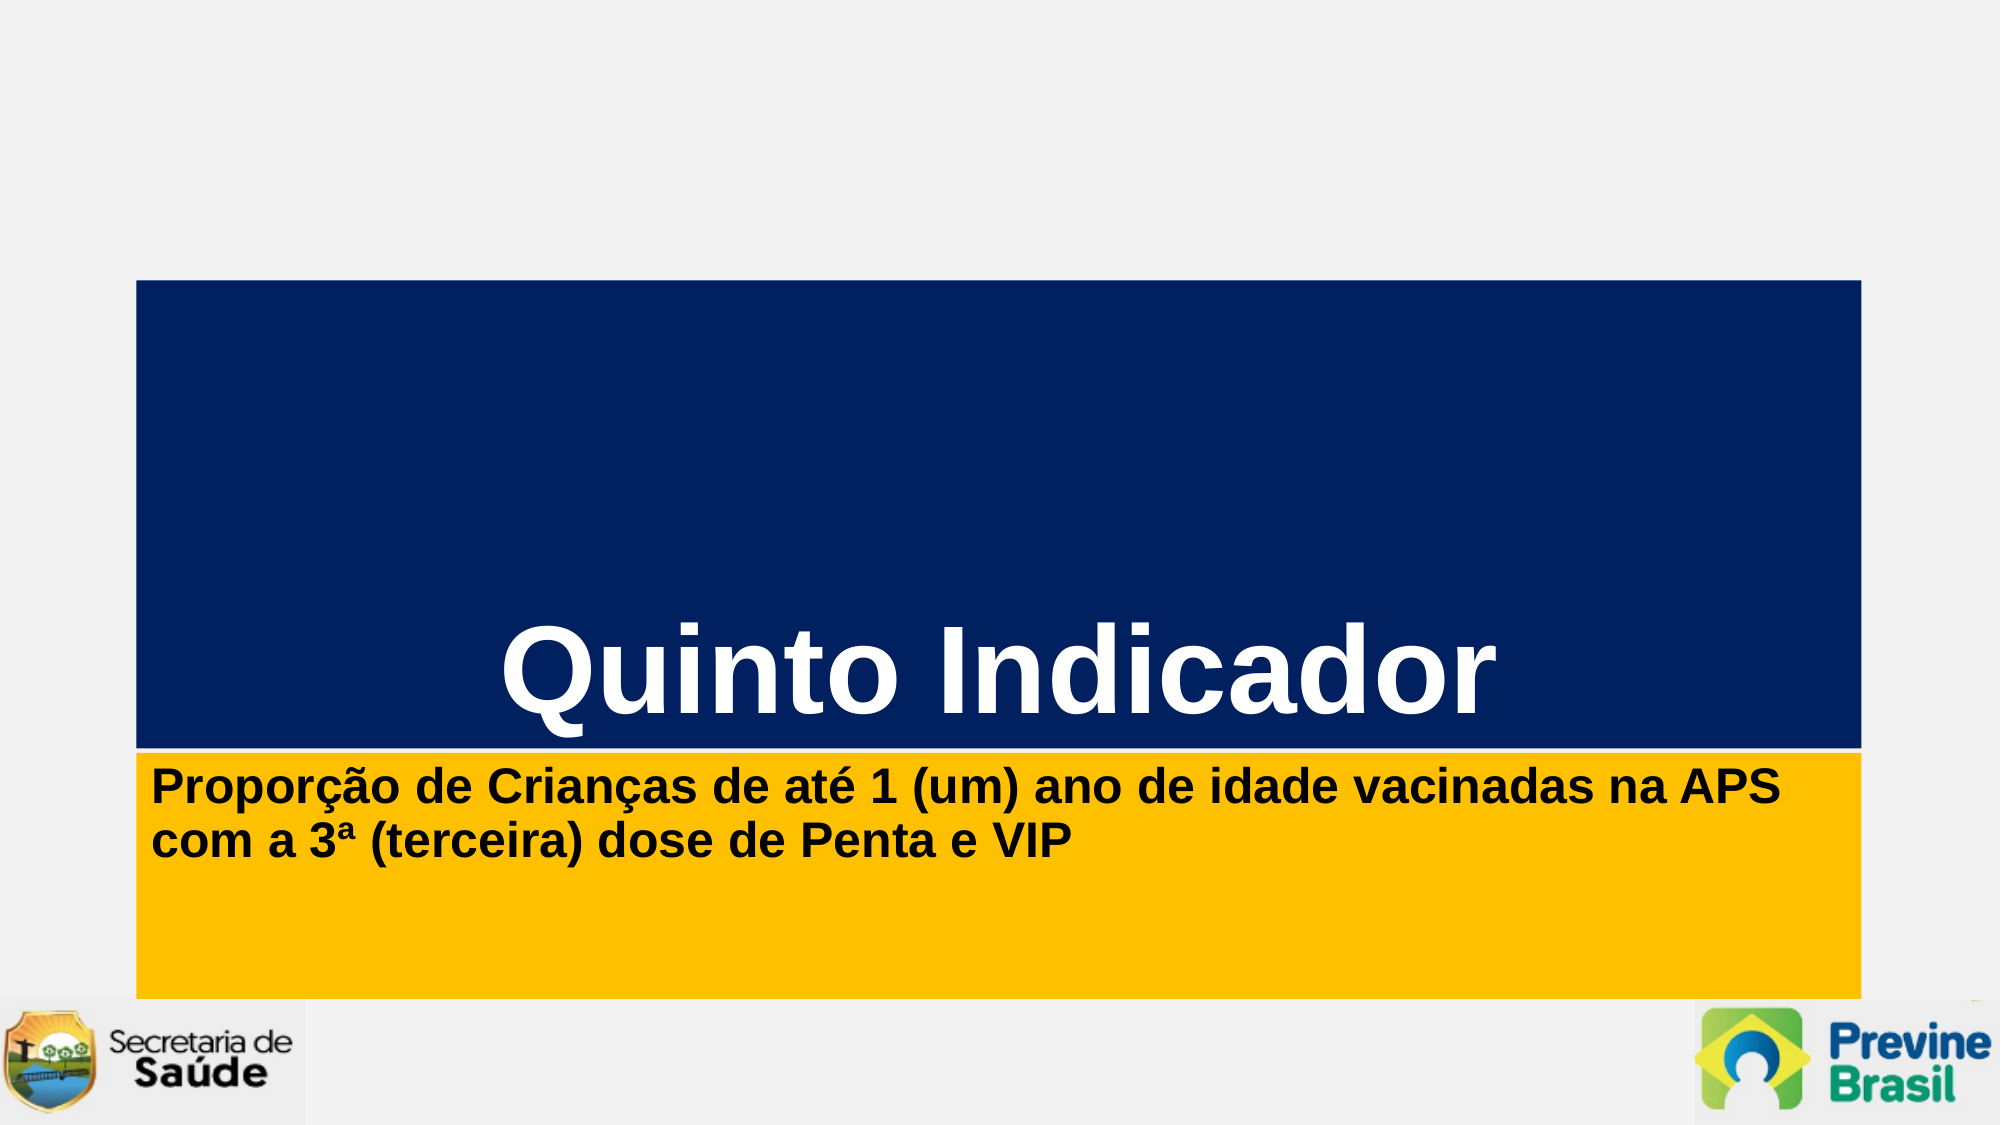

# Quinto Indicador
Proporção de Crianças de até 1 (um) ano de idade vacinadas na APS com a 3ª (terceira) dose de Penta e VIP